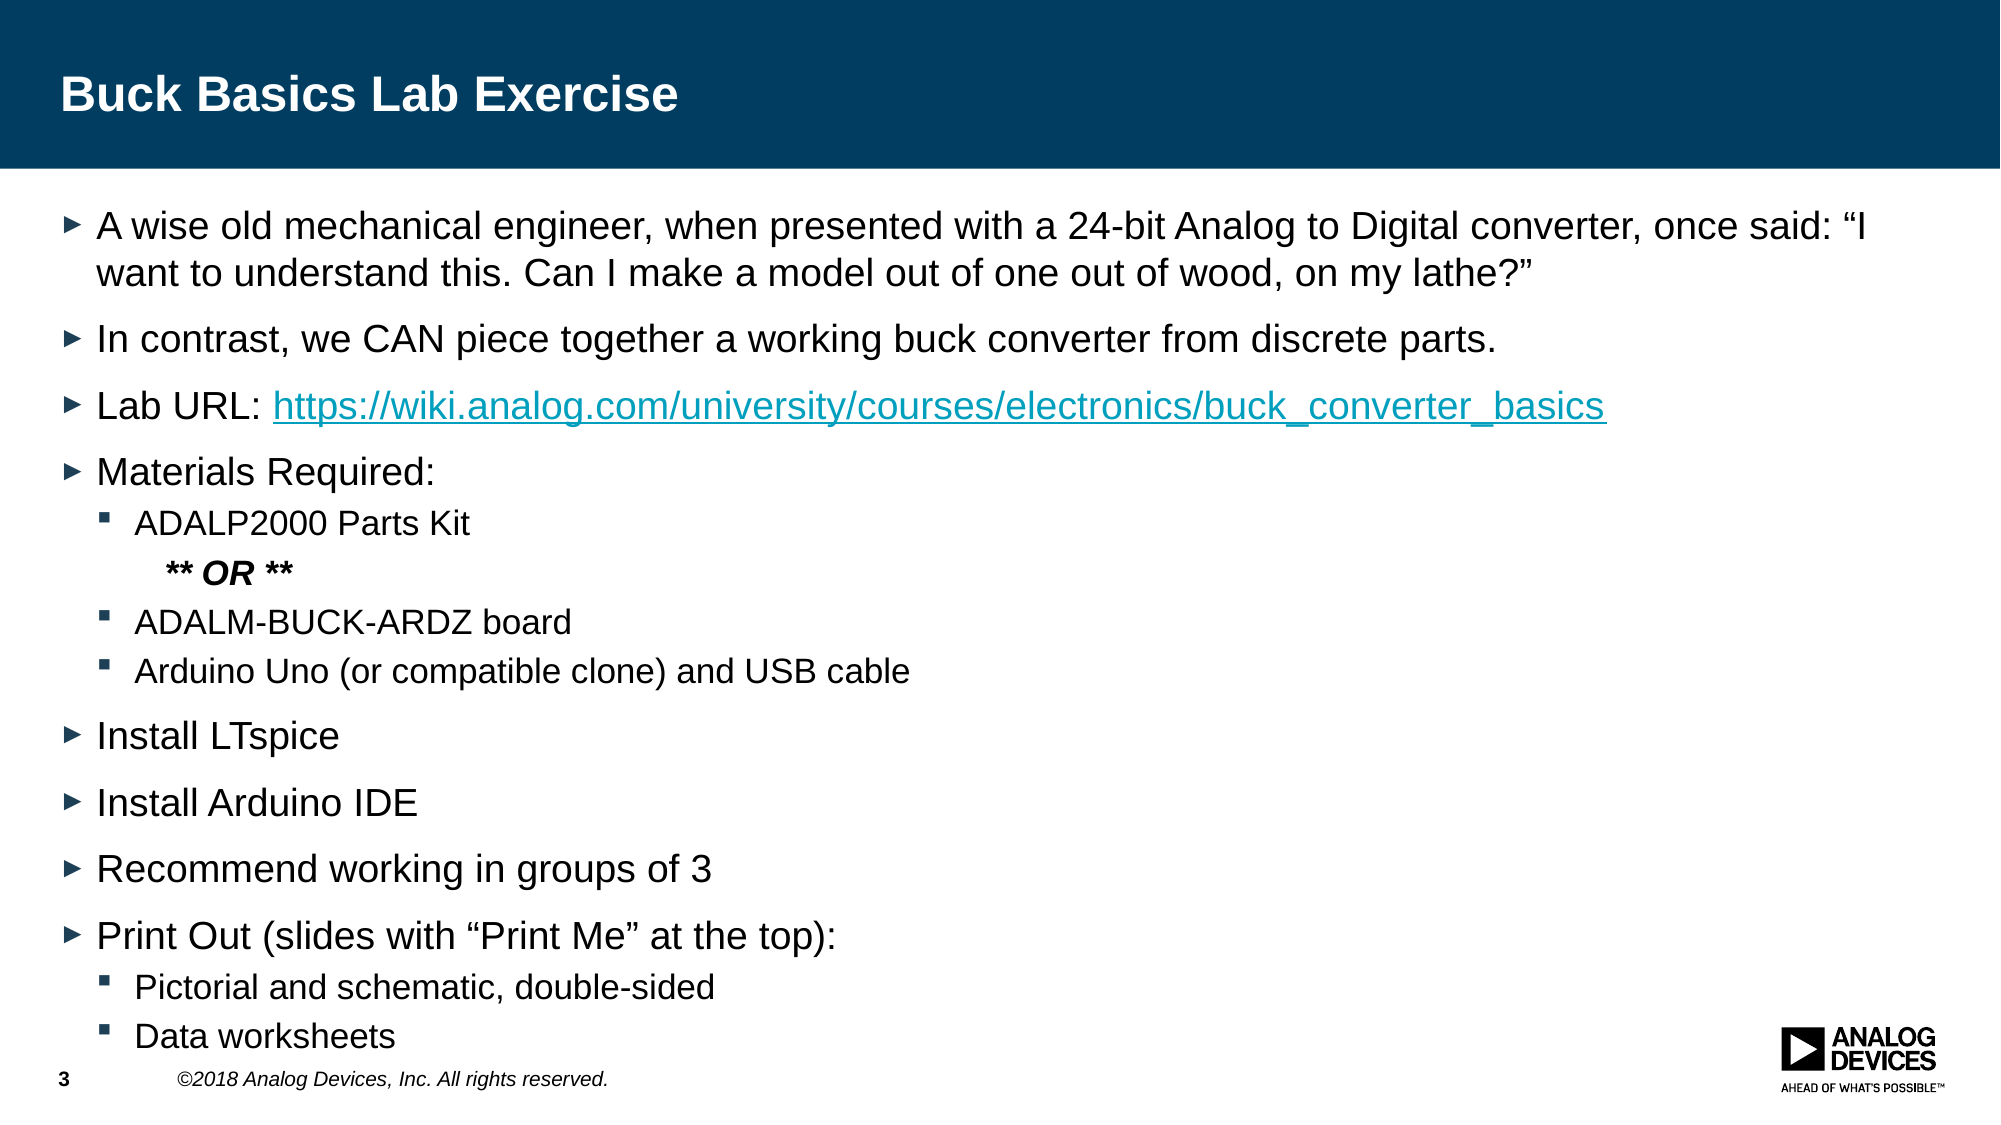

# Buck Basics Lab Exercise
A wise old mechanical engineer, when presented with a 24-bit Analog to Digital converter, once said: “I want to understand this. Can I make a model out of one out of wood, on my lathe?”
In contrast, we CAN piece together a working buck converter from discrete parts.
Lab URL: https://wiki.analog.com/university/courses/electronics/buck_converter_basics
Materials Required:
ADALP2000 Parts Kit
       ** OR **
ADALM-BUCK-ARDZ board
Arduino Uno (or compatible clone) and USB cable
Install LTspice
Install Arduino IDE
Recommend working in groups of 3
Print Out (slides with “Print Me” at the top):
Pictorial and schematic, double-sided
Data worksheets

3
©2018 Analog Devices, Inc. All rights reserved.